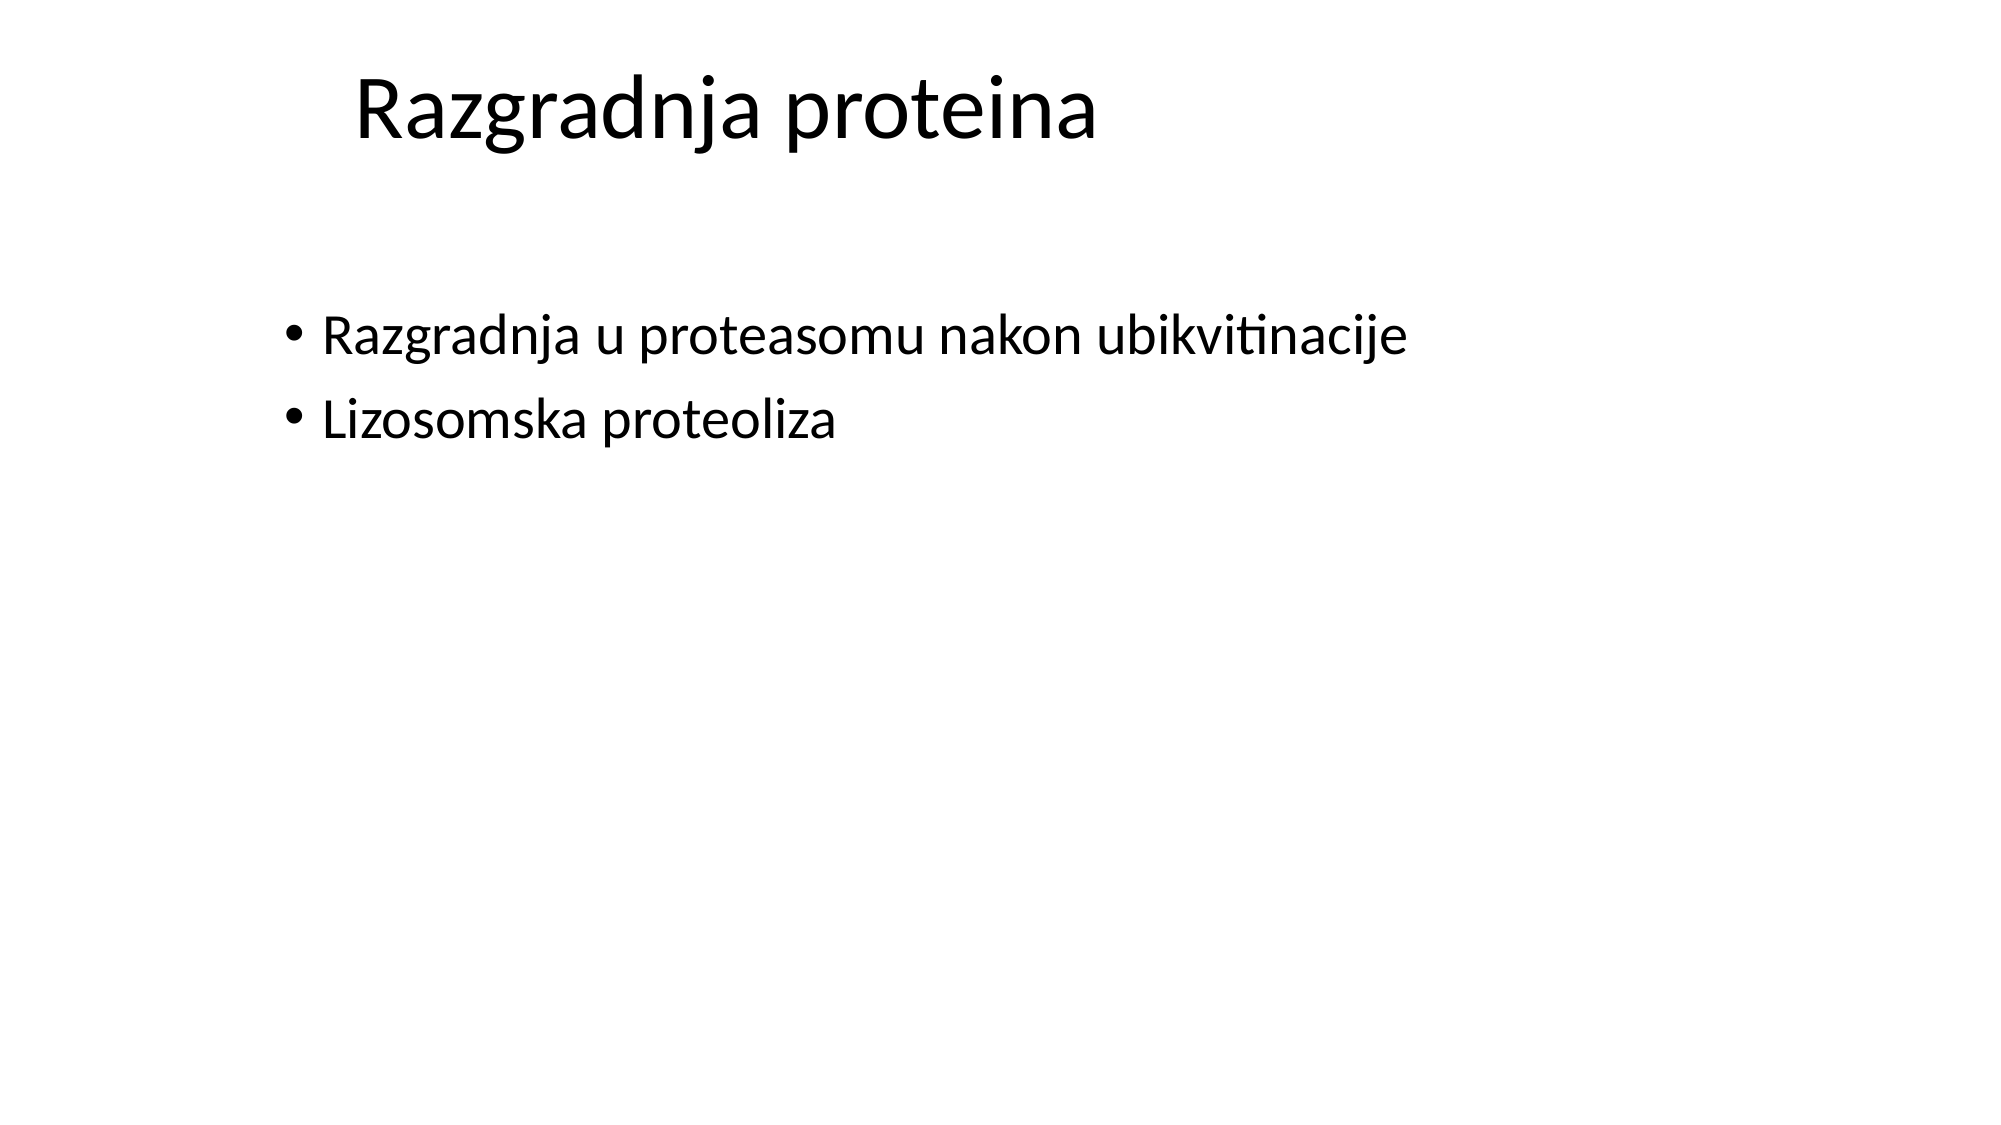

# Razgradnja proteina
Razgradnja u proteasomu nakon ubikvitinacije
Lizosomska proteoliza